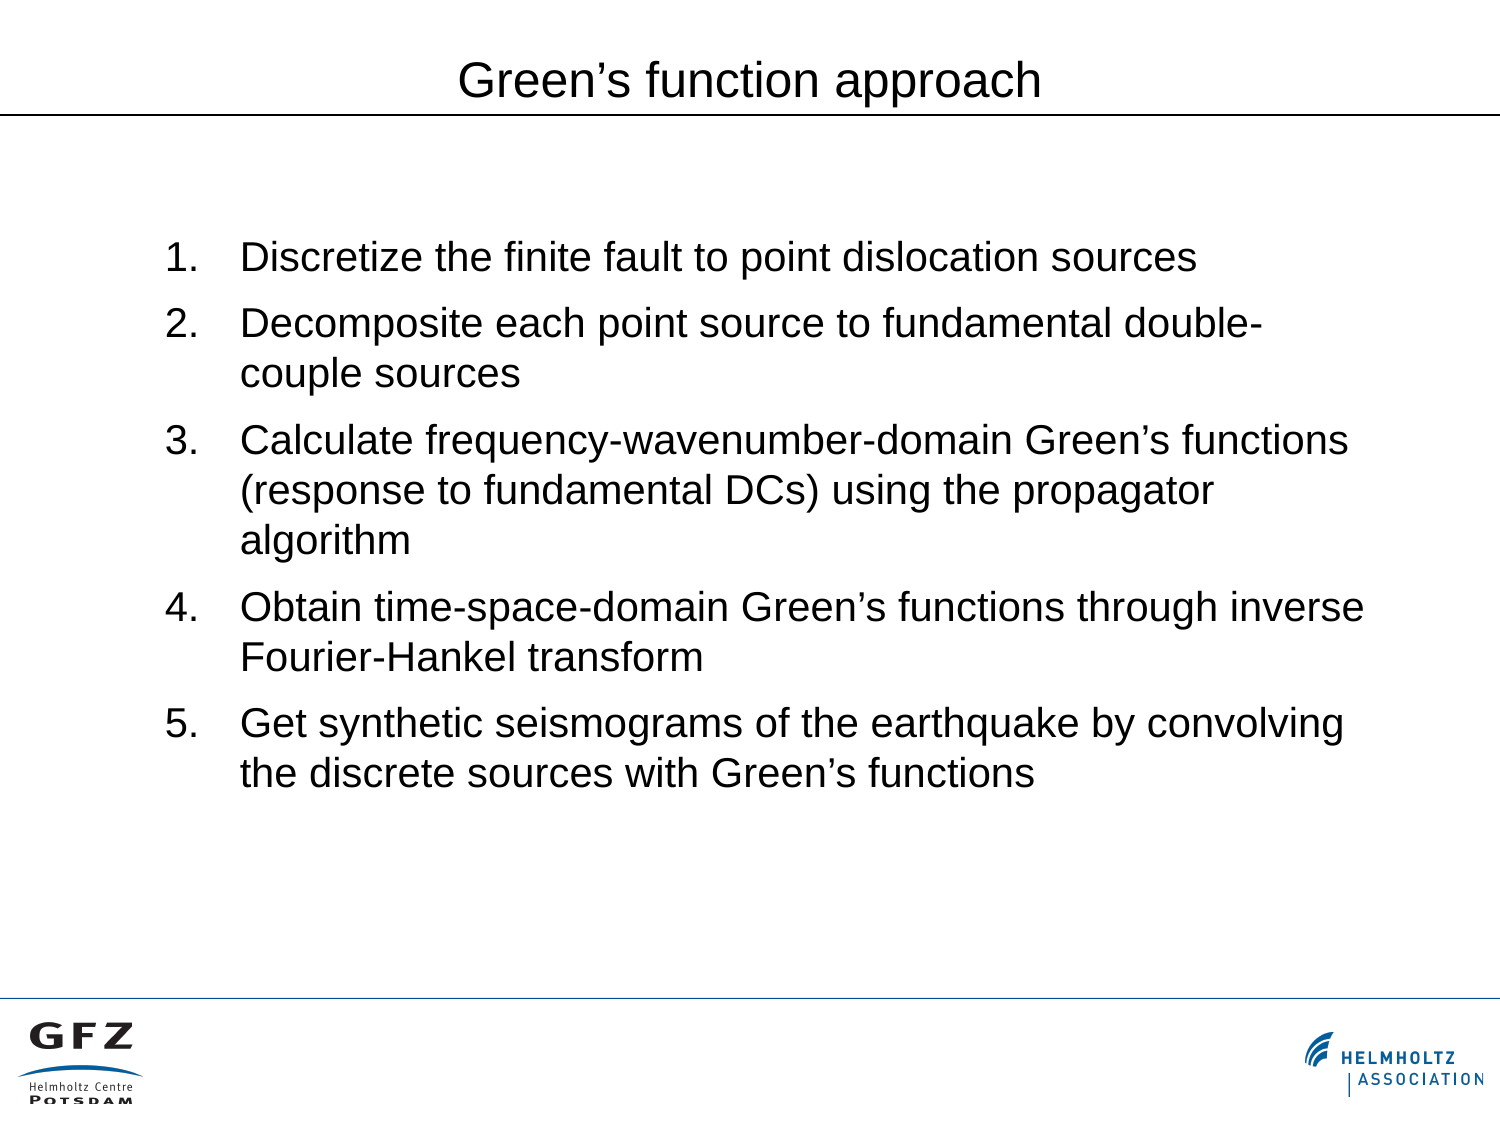

Green’s function approach
Discretize the finite fault to point dislocation sources
Decomposite each point source to fundamental double-couple sources
Calculate frequency-wavenumber-domain Green’s functions (response to fundamental DCs) using the propagator algorithm
Obtain time-space-domain Green’s functions through inverse Fourier-Hankel transform
Get synthetic seismograms of the earthquake by convolving the discrete sources with Green’s functions